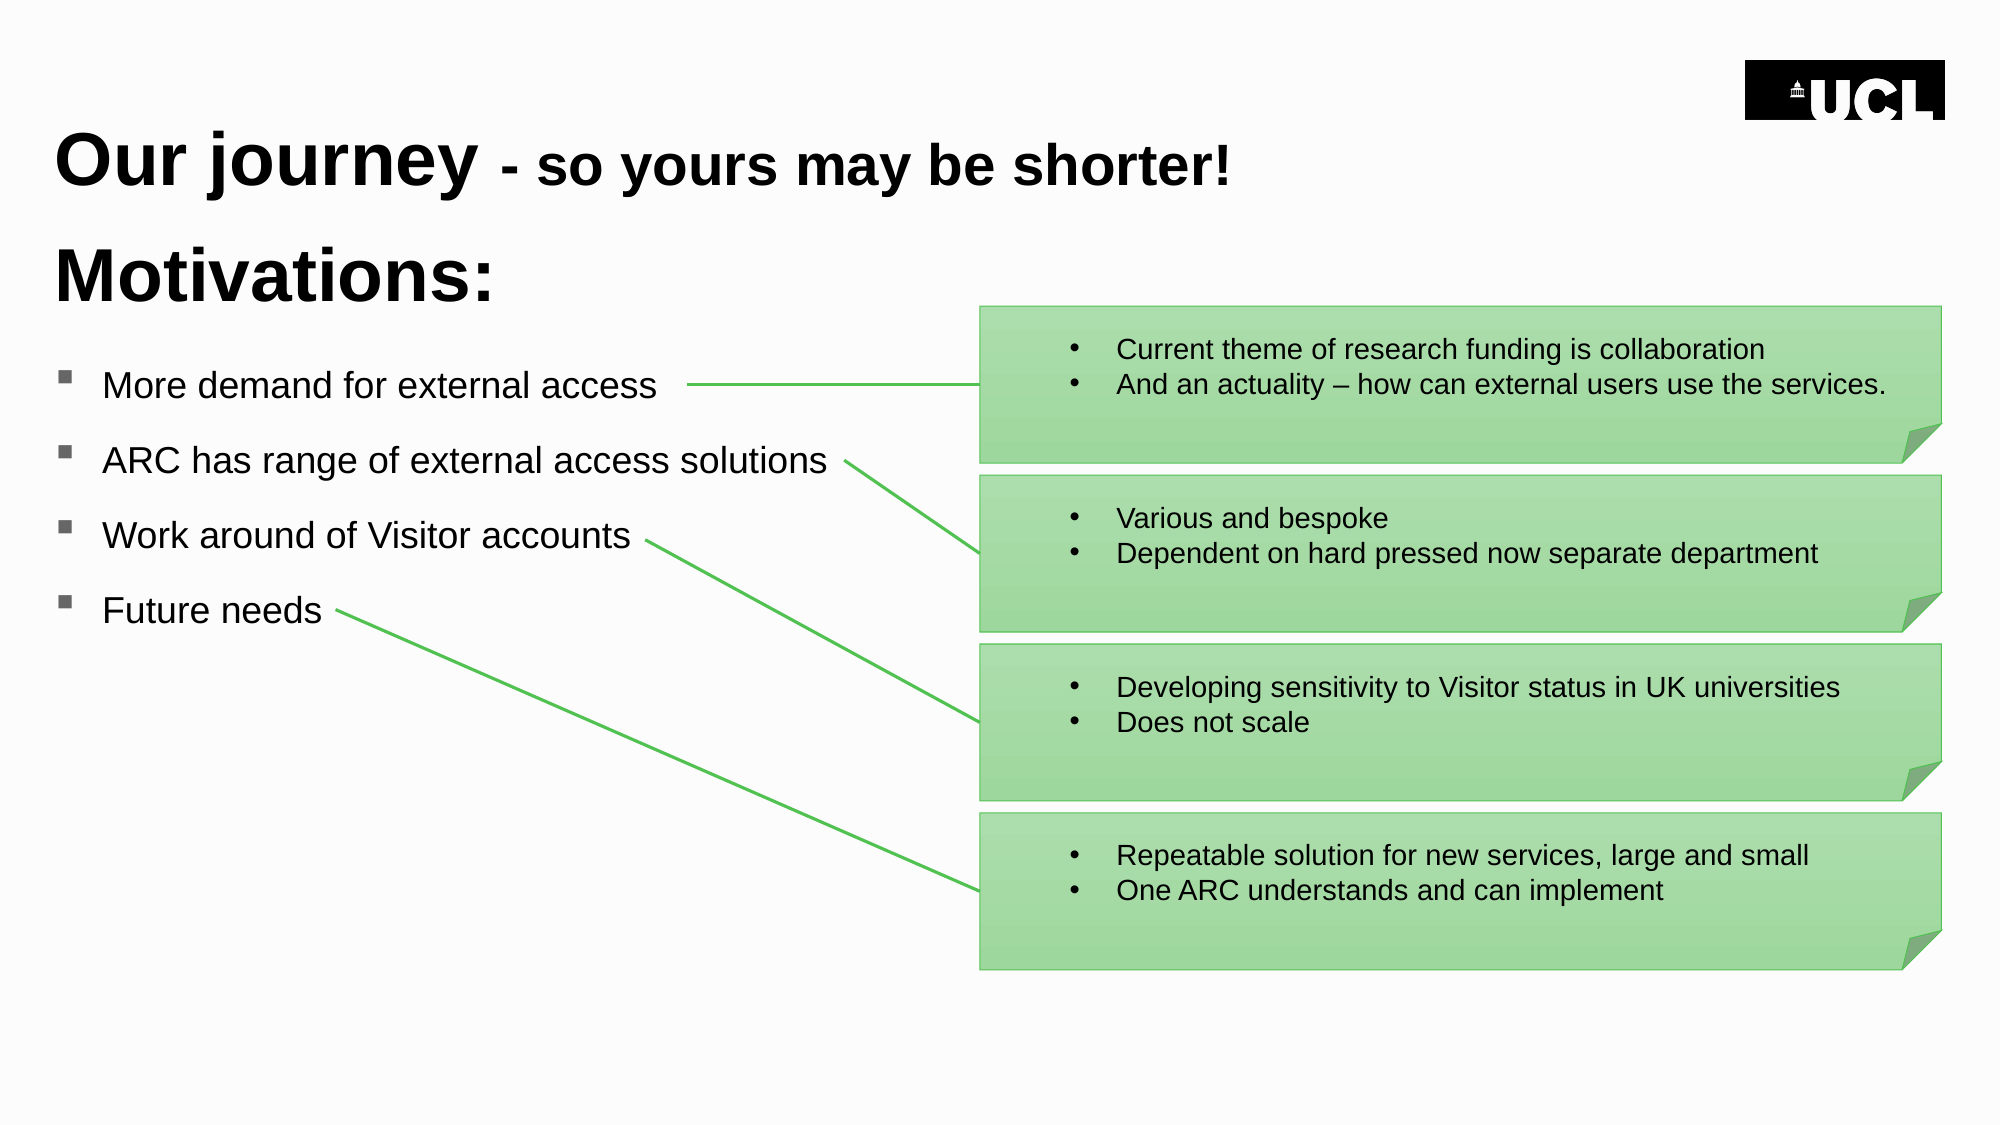

# Our journey - so yours may be shorter! Motivations:
Current theme of research funding is collaboration
And an actuality – how can external users use the services.
More demand for external access
ARC has range of external access solutions
Work around of Visitor accounts
Future needs
Various and bespoke
Dependent on hard pressed now separate department
Developing sensitivity to Visitor status in UK universities
Does not scale
Repeatable solution for new services, large and small
One ARC understands and can implement